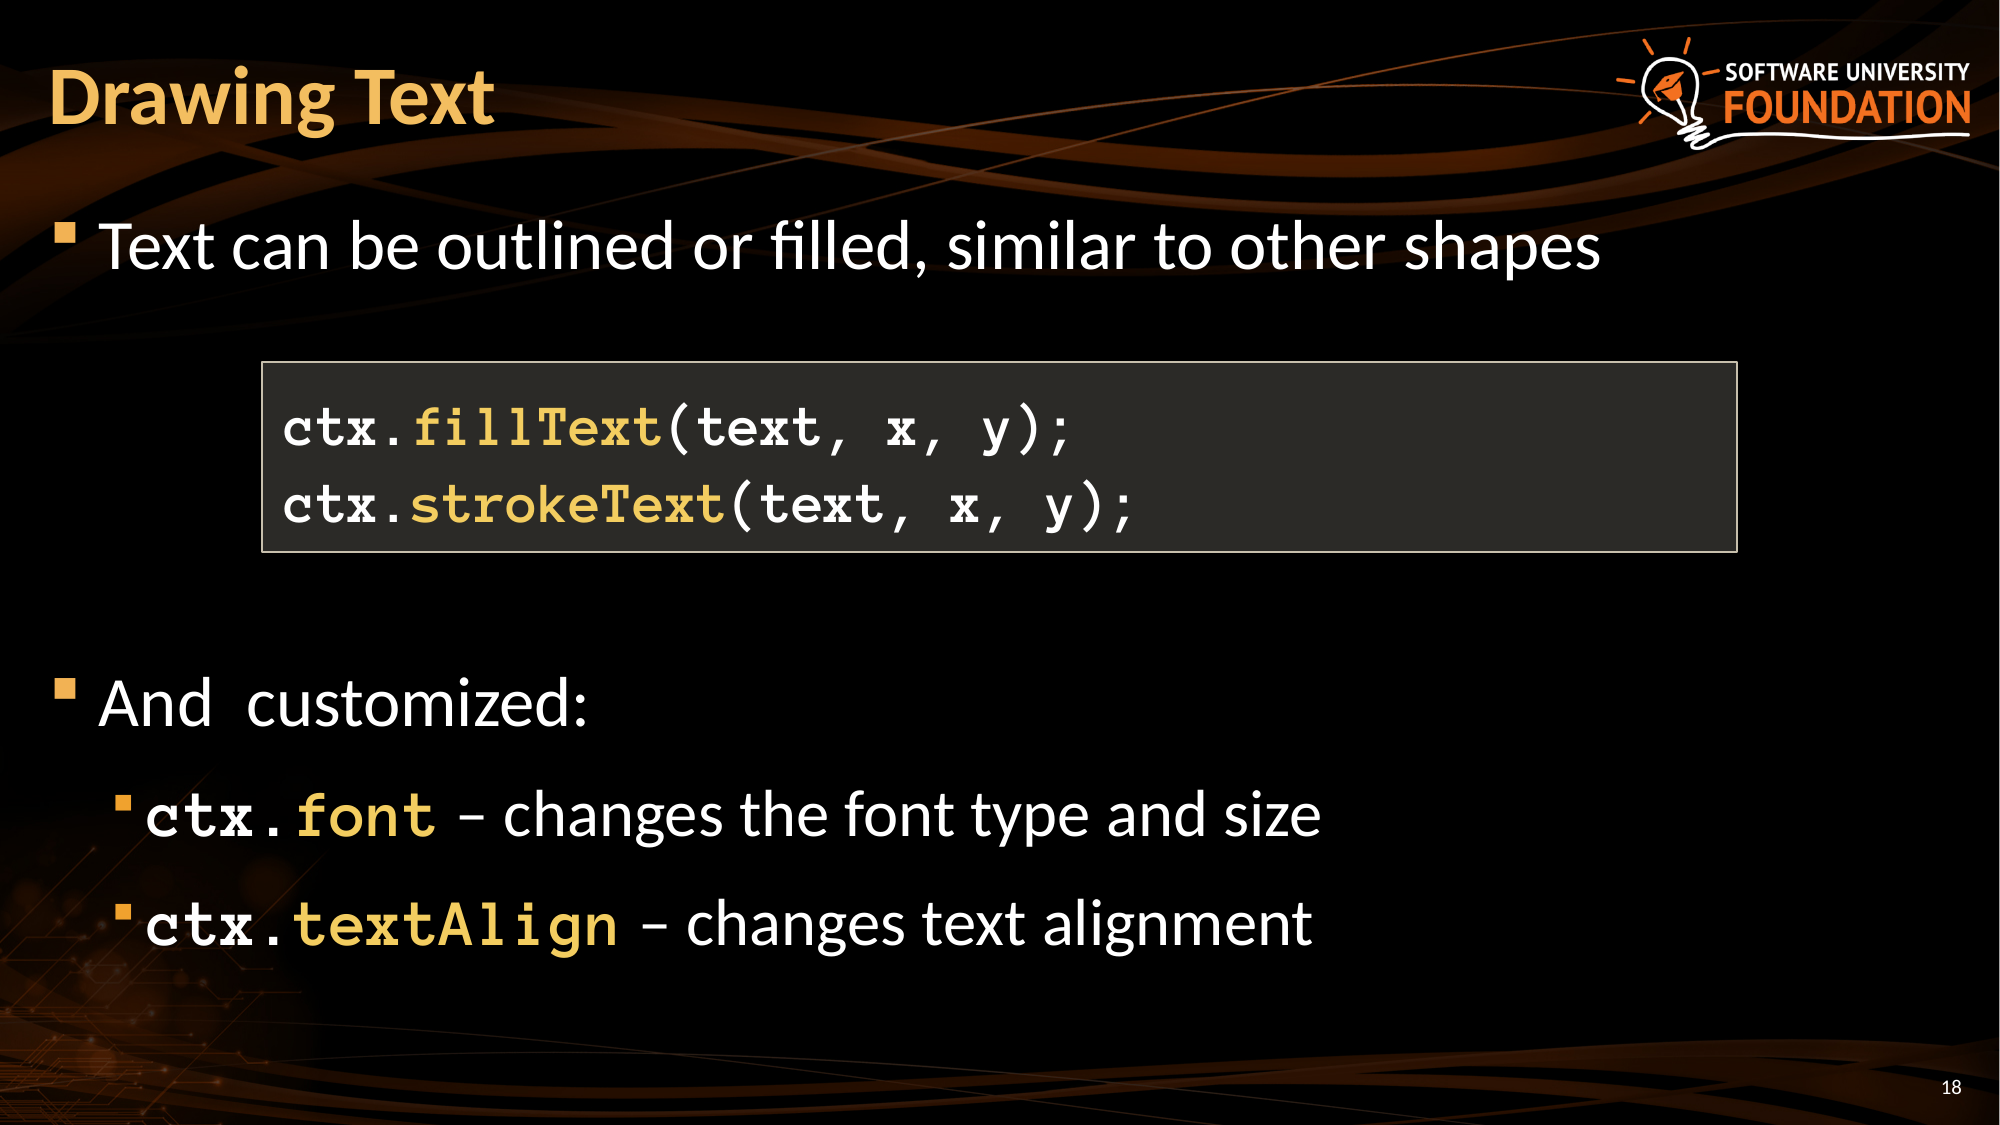

# Drawing Text
Text can be outlined or filled, similar to other shapes

And  customized:
ctx.font – changes the font type and size
ctx.textAlign – changes text alignment
ctx.fillText(text, x, y);
ctx.strokeText(text, x, y);
18